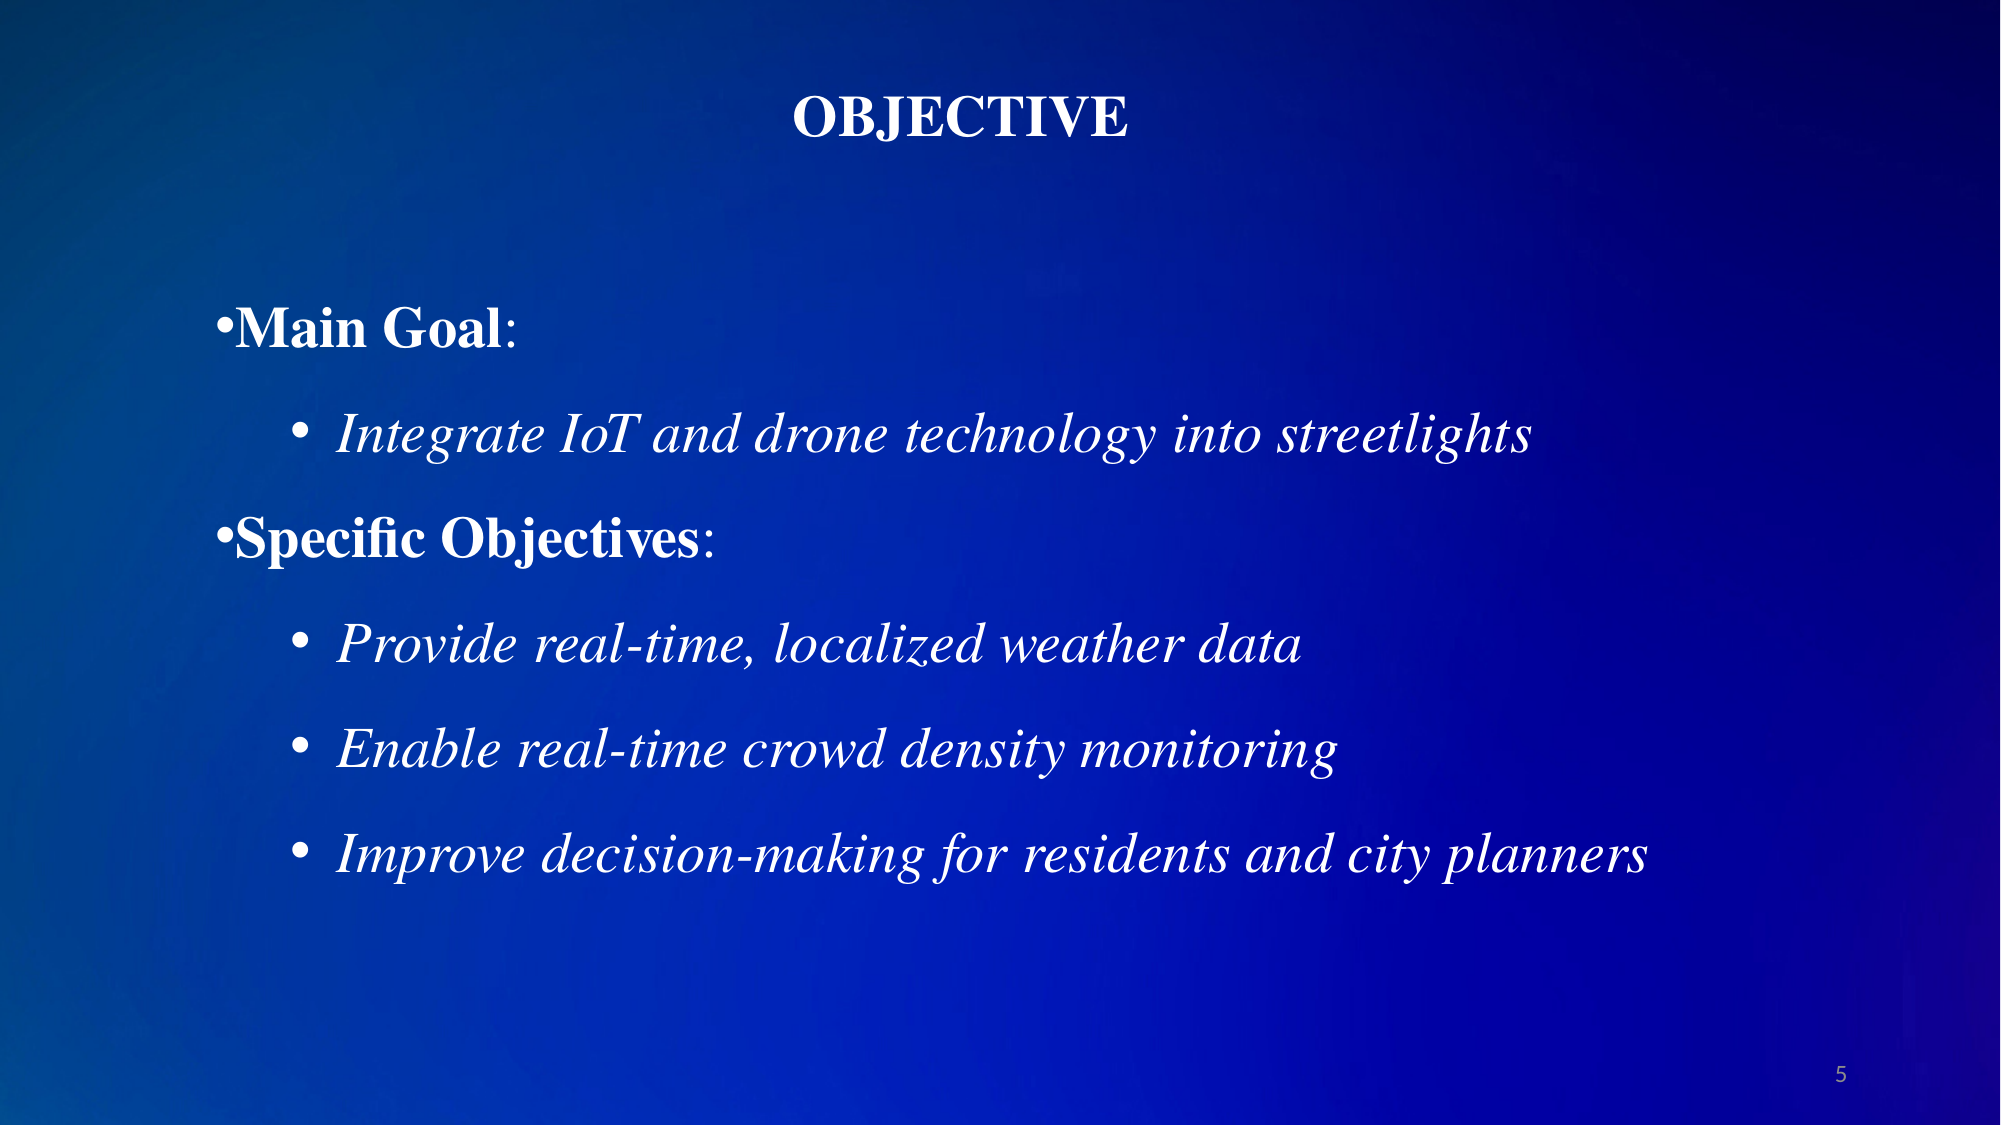

OBJECTIVE
Main Goal:
Integrate IoT and drone technology into streetlights
Specific Objectives:
Provide real-time, localized weather data
Enable real-time crowd density monitoring
Improve decision-making for residents and city planners

5